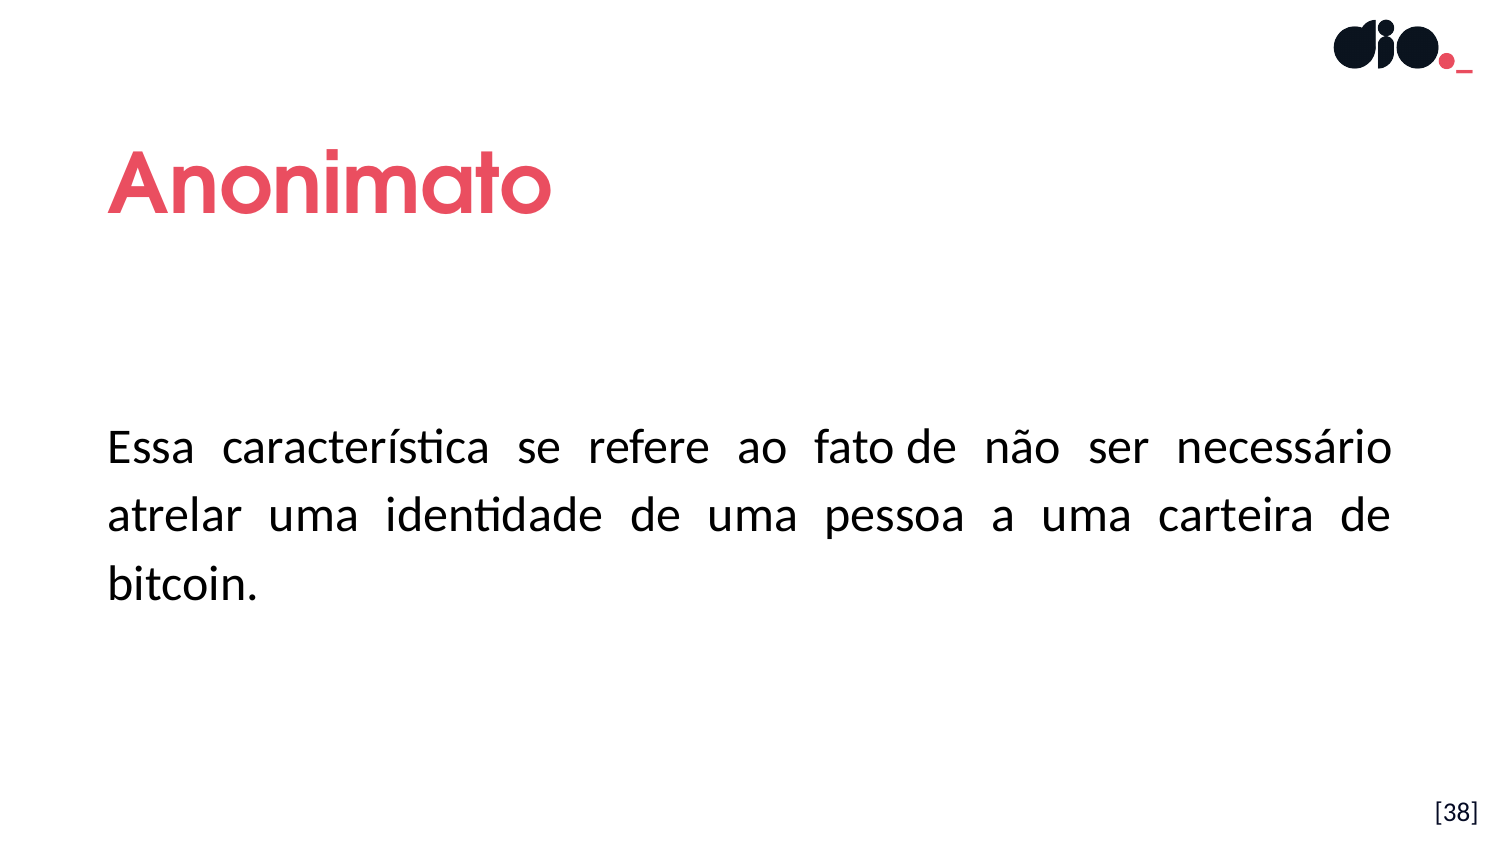

Anonimato
Essa característica se refere ao fato de não ser necessário atrelar uma identidade de uma pessoa a uma carteira de bitcoin.
[38]